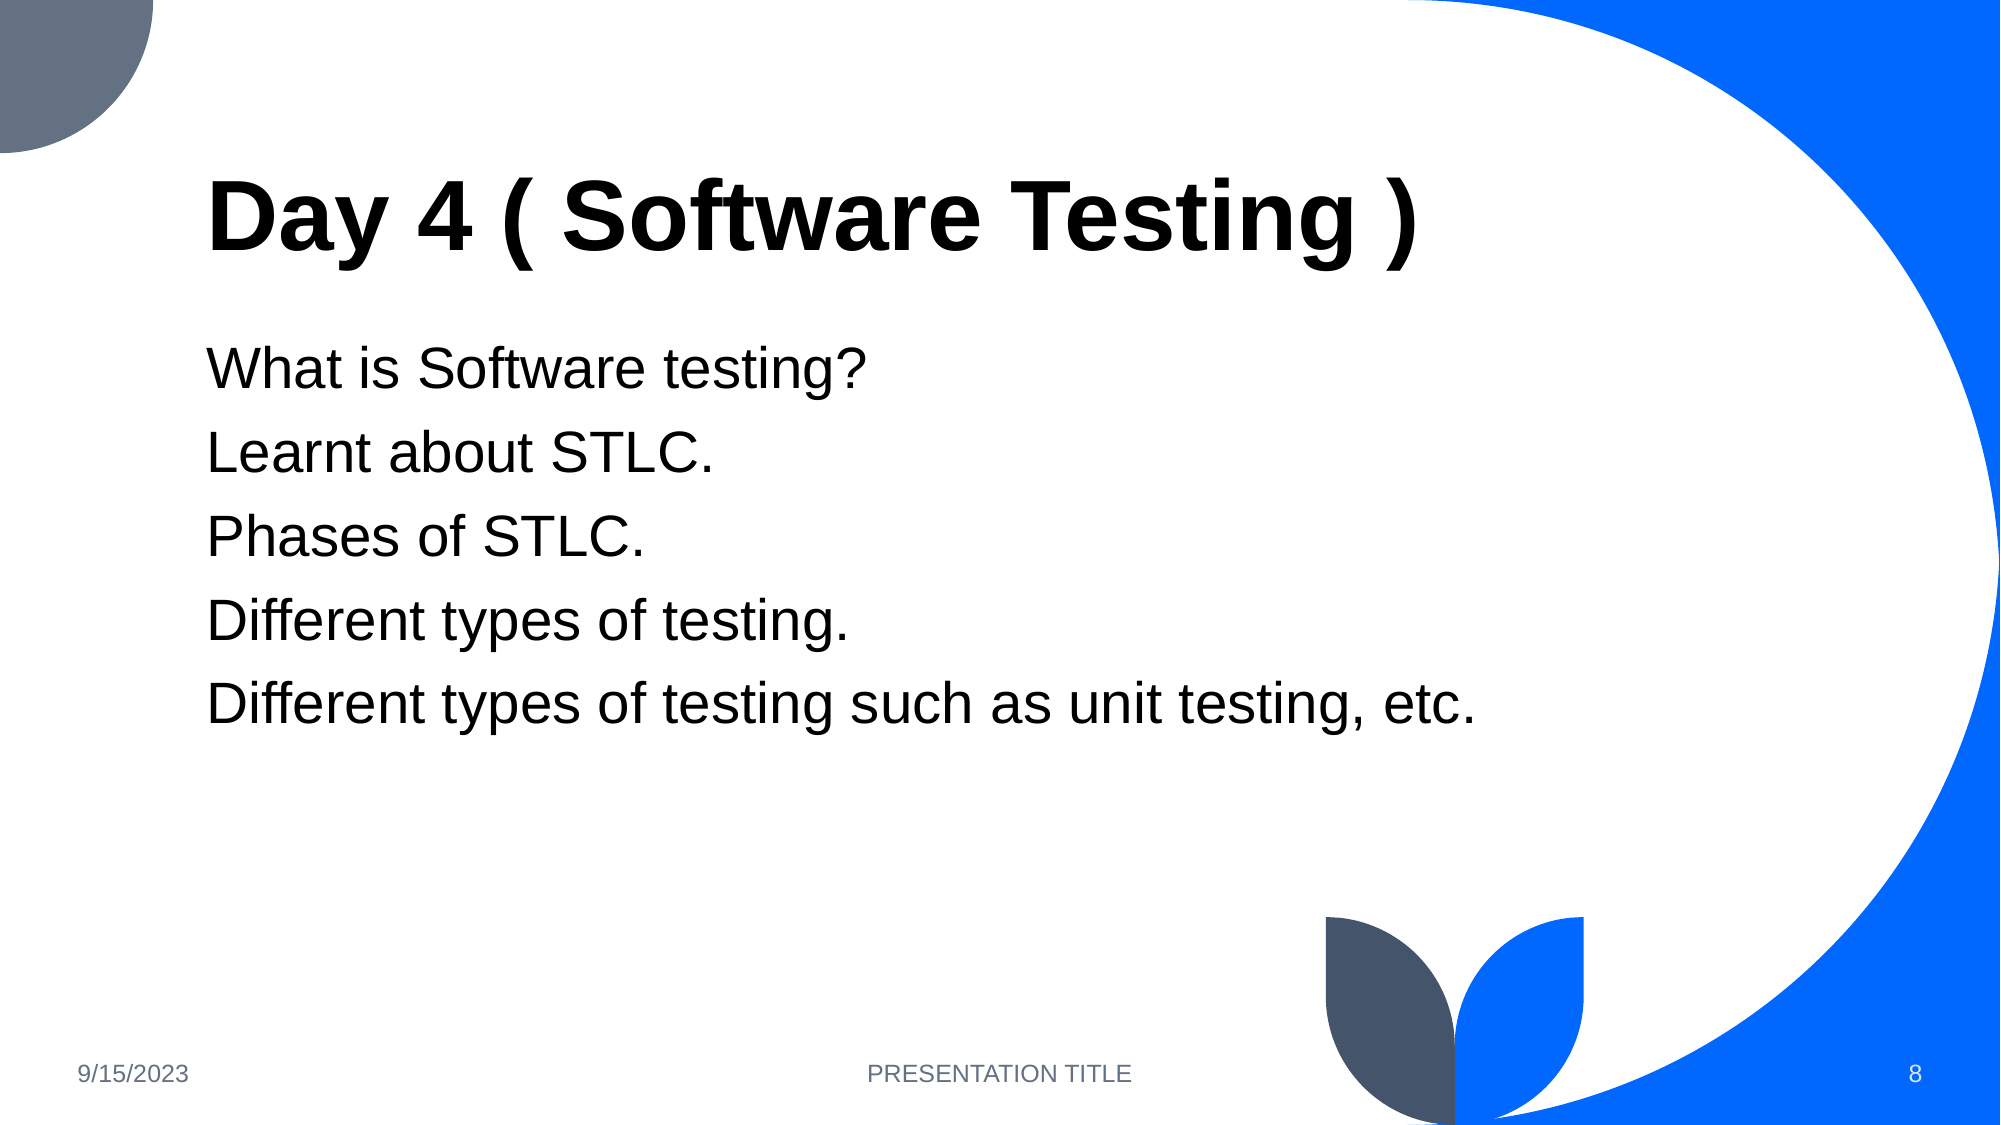

# Day 4 ( Software Testing )
What is Software testing?
Learnt about STLC.
Phases of STLC.
Different types of testing.
Different types of testing such as unit testing, etc.
9/15/2023
PRESENTATION TITLE
8